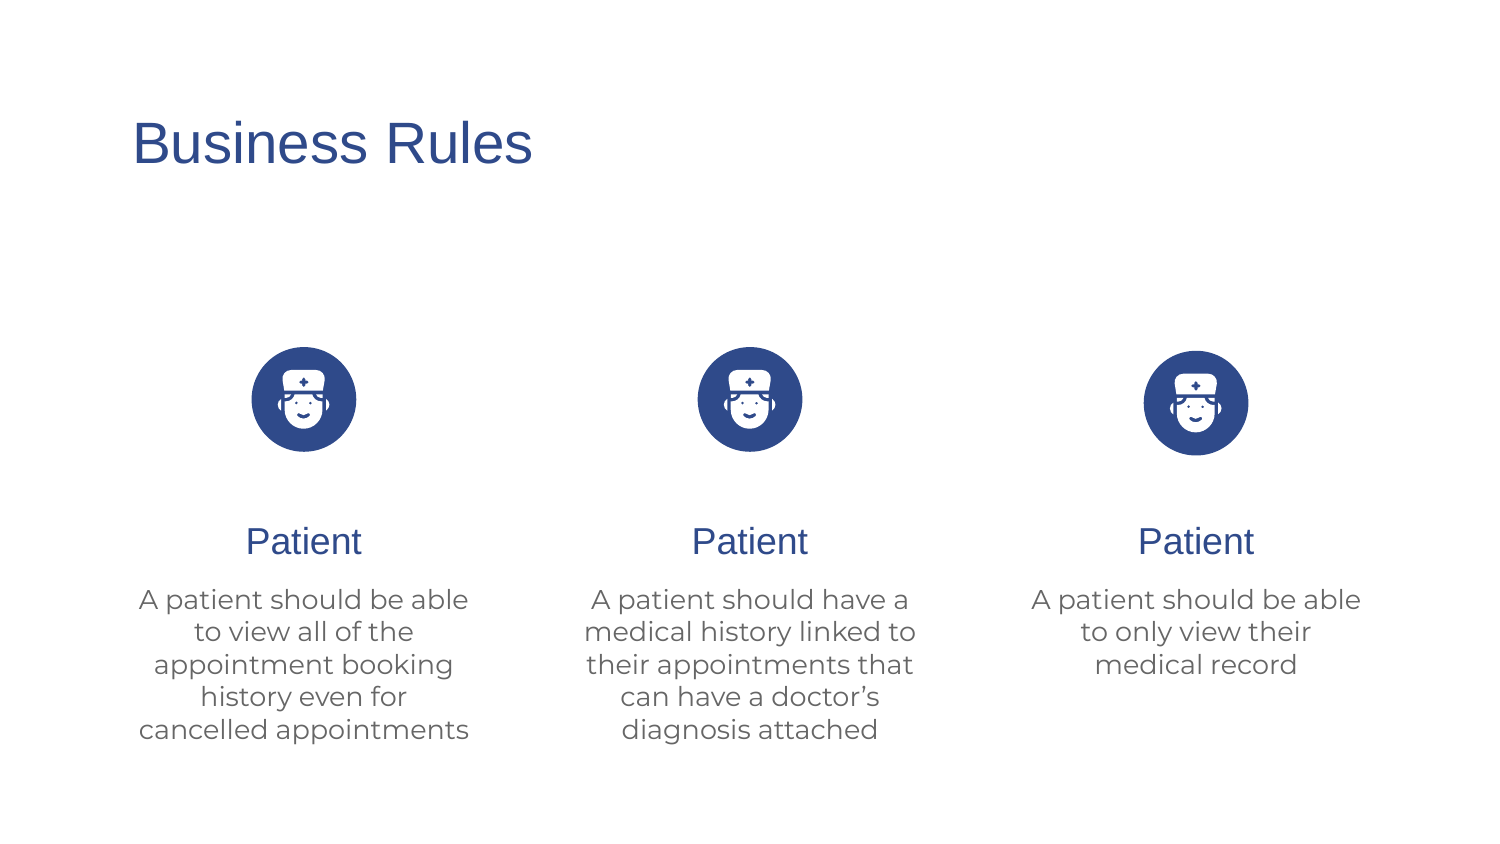

# Business Rules

Patient
Patient
Patient
A patient should be able to view all of the appointment booking history even for cancelled appointments
A patient should have a medical history linked to their appointments that can have a doctor’s diagnosis attached
A patient should be able to only view their medical record